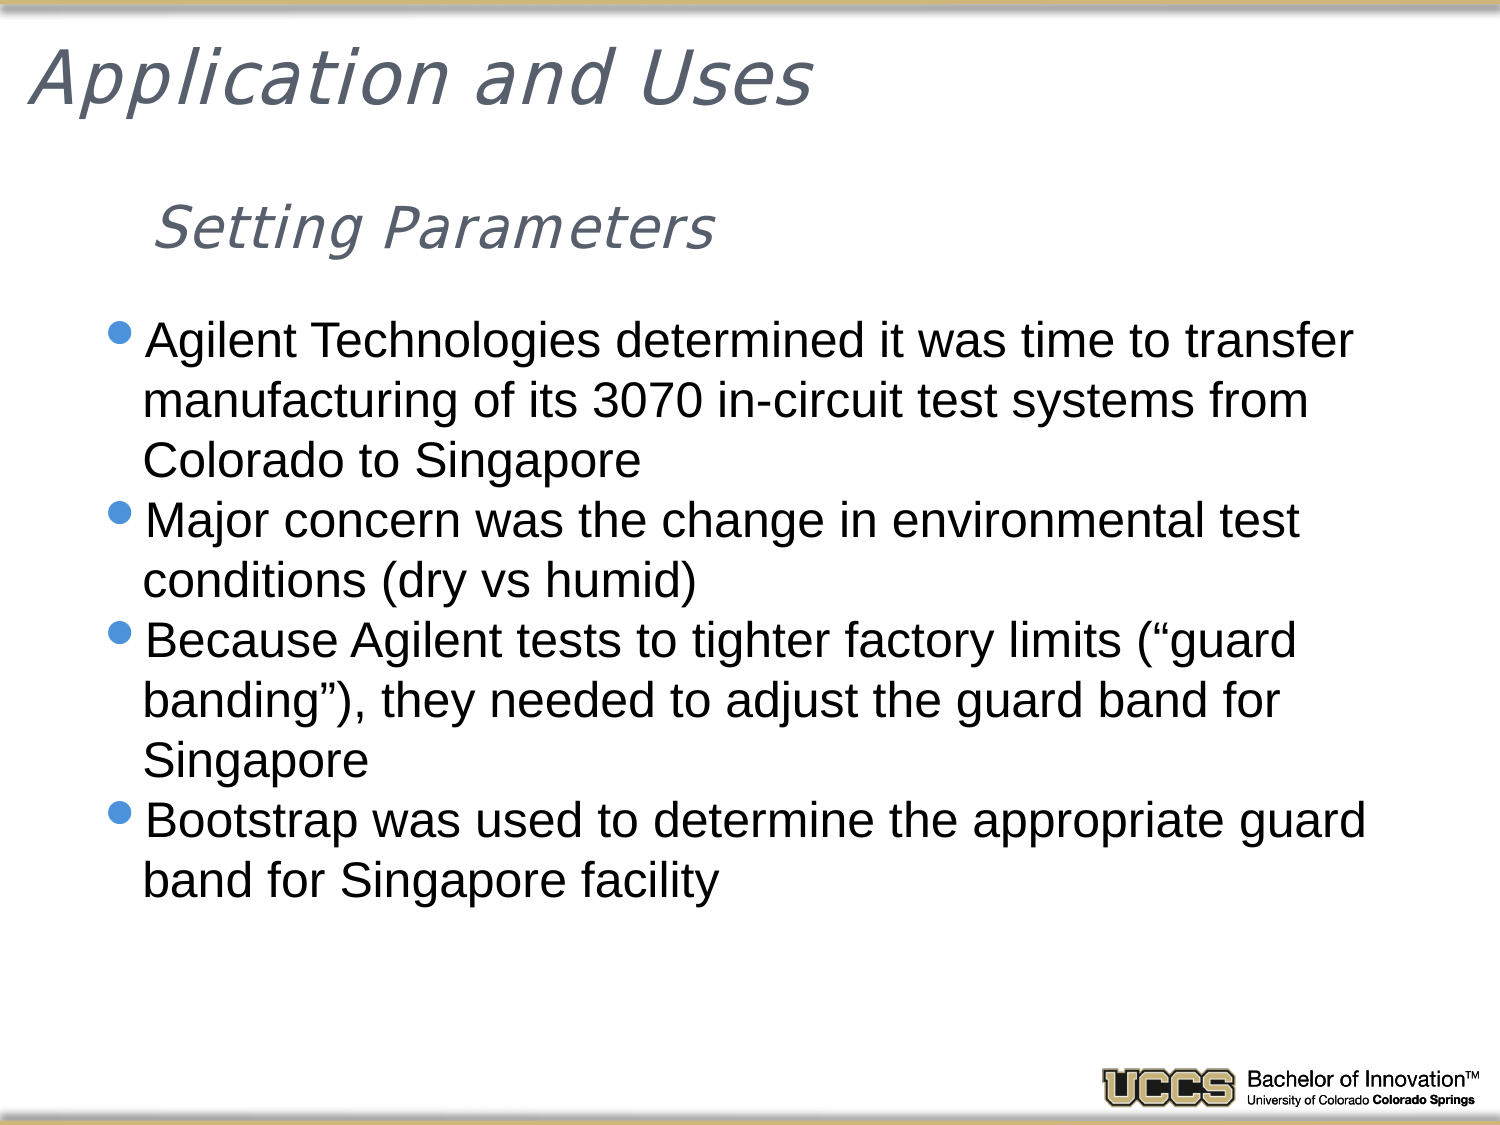

Application and Uses
Setting Parameters
Agilent Technologies determined it was time to transfer manufacturing of its 3070 in-circuit test systems from Colorado to Singapore
Major concern was the change in environmental test conditions (dry vs humid)
Because Agilent tests to tighter factory limits (“guard banding”), they needed to adjust the guard band for Singapore
Bootstrap was used to determine the appropriate guard band for Singapore facility